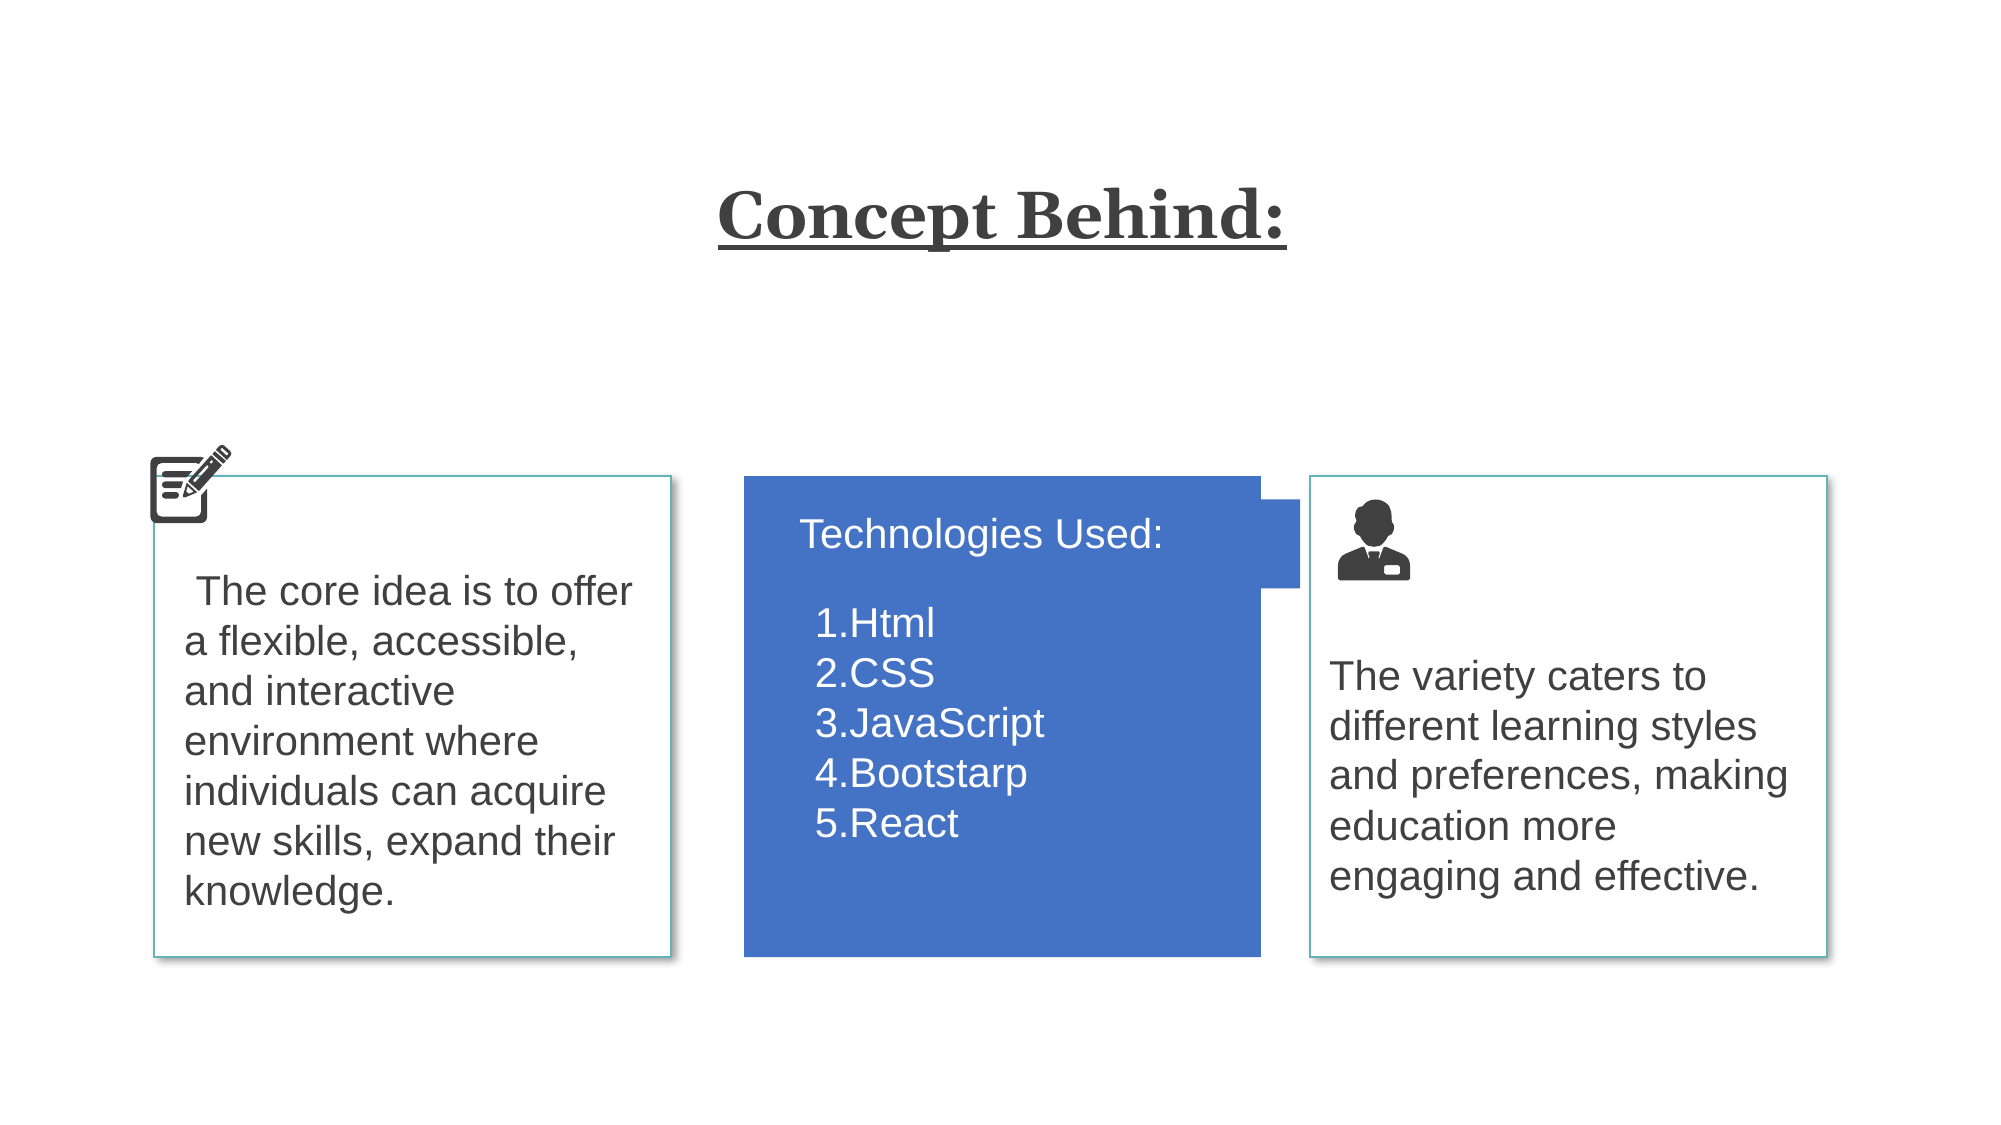

Concept Behind:

 The core idea is to offer a flexible, accessible, and interactive environment where individuals can acquire new skills, expand their knowledge.

Technologies Used:
1.Html
2.CSS
3.JavaScript
4.Bootstarp
5.React

The variety caters to different learning styles and preferences, making education more engaging and effective.